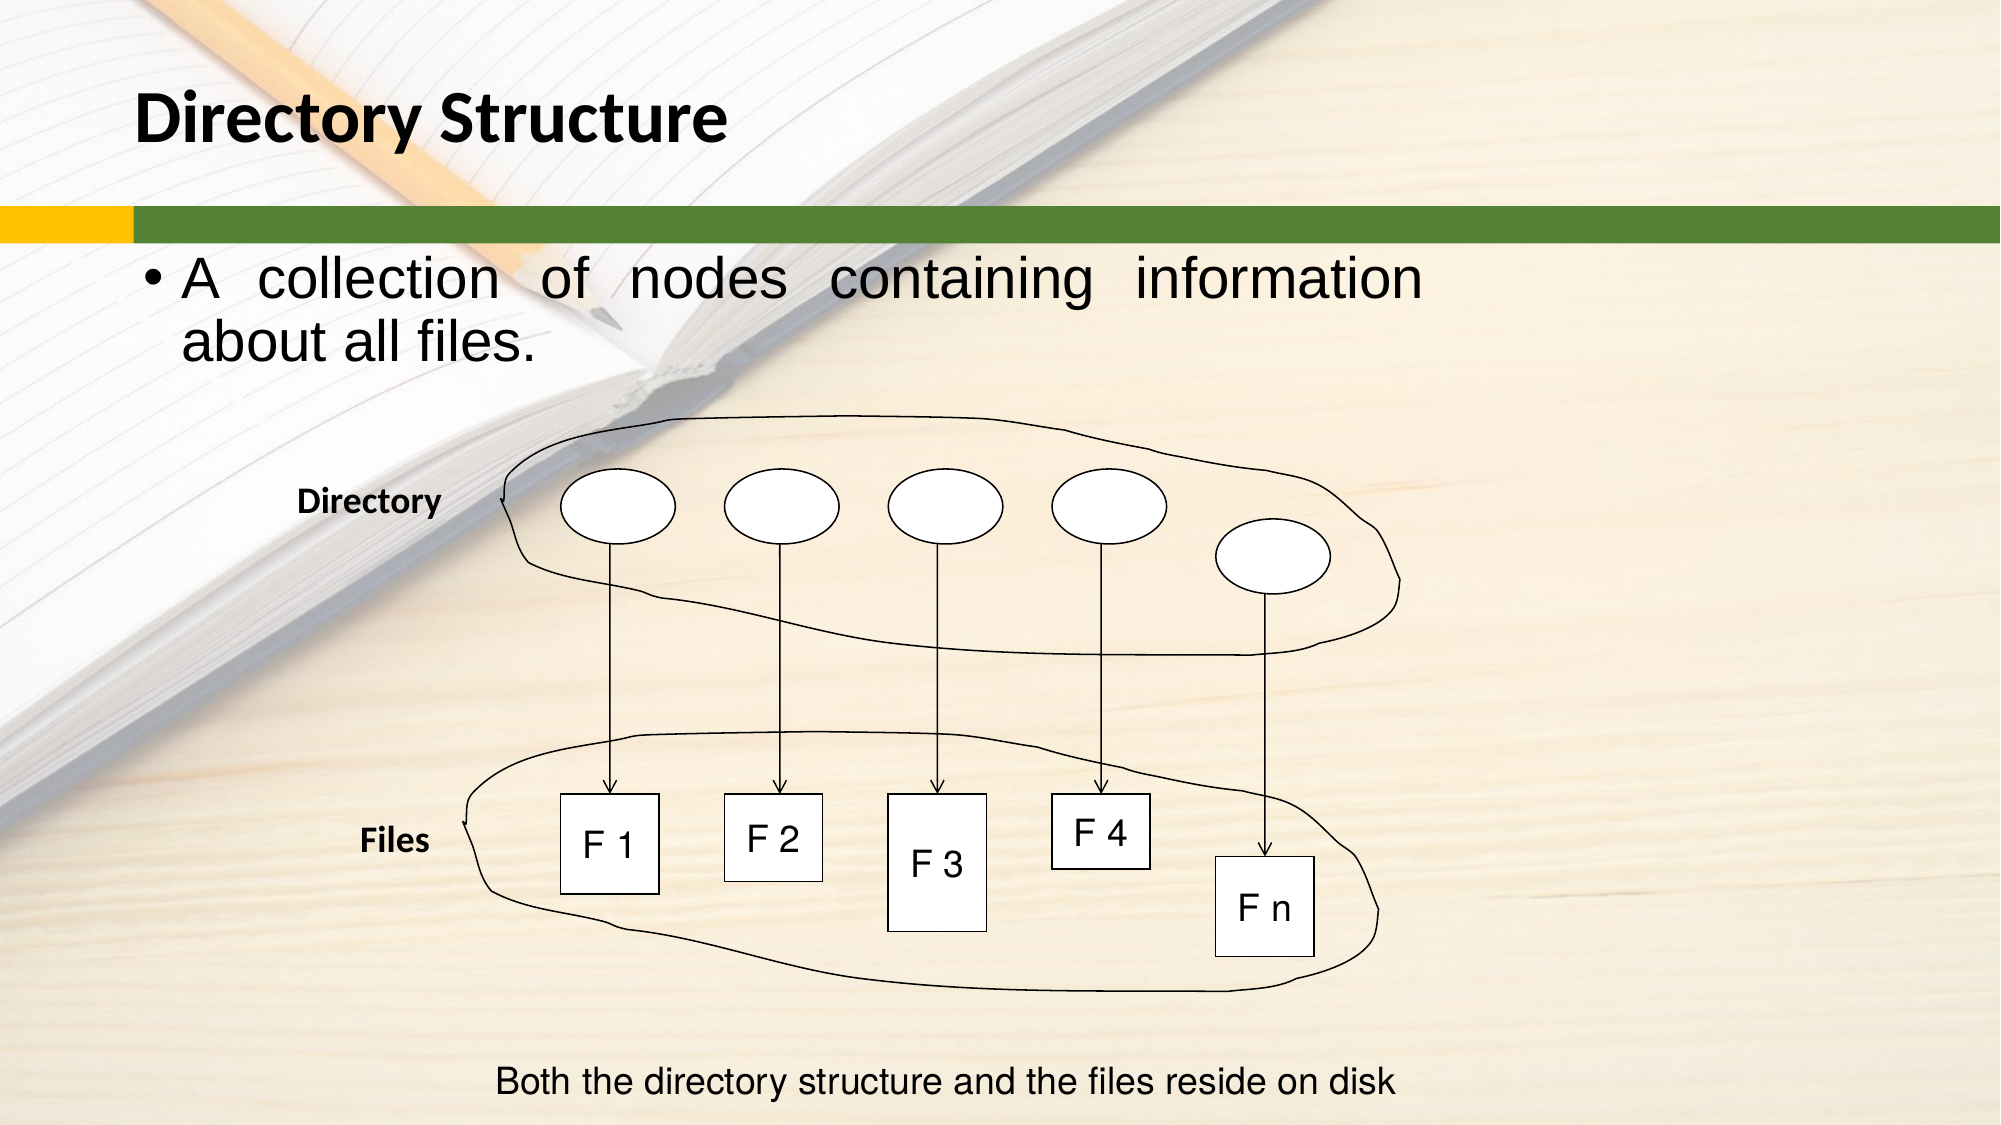

Directory Structure
A collection of nodes containing information about all files.

F 1
F 2
F 3
F 4
F n
Directory
Files
   Both the directory structure and the files reside on disk